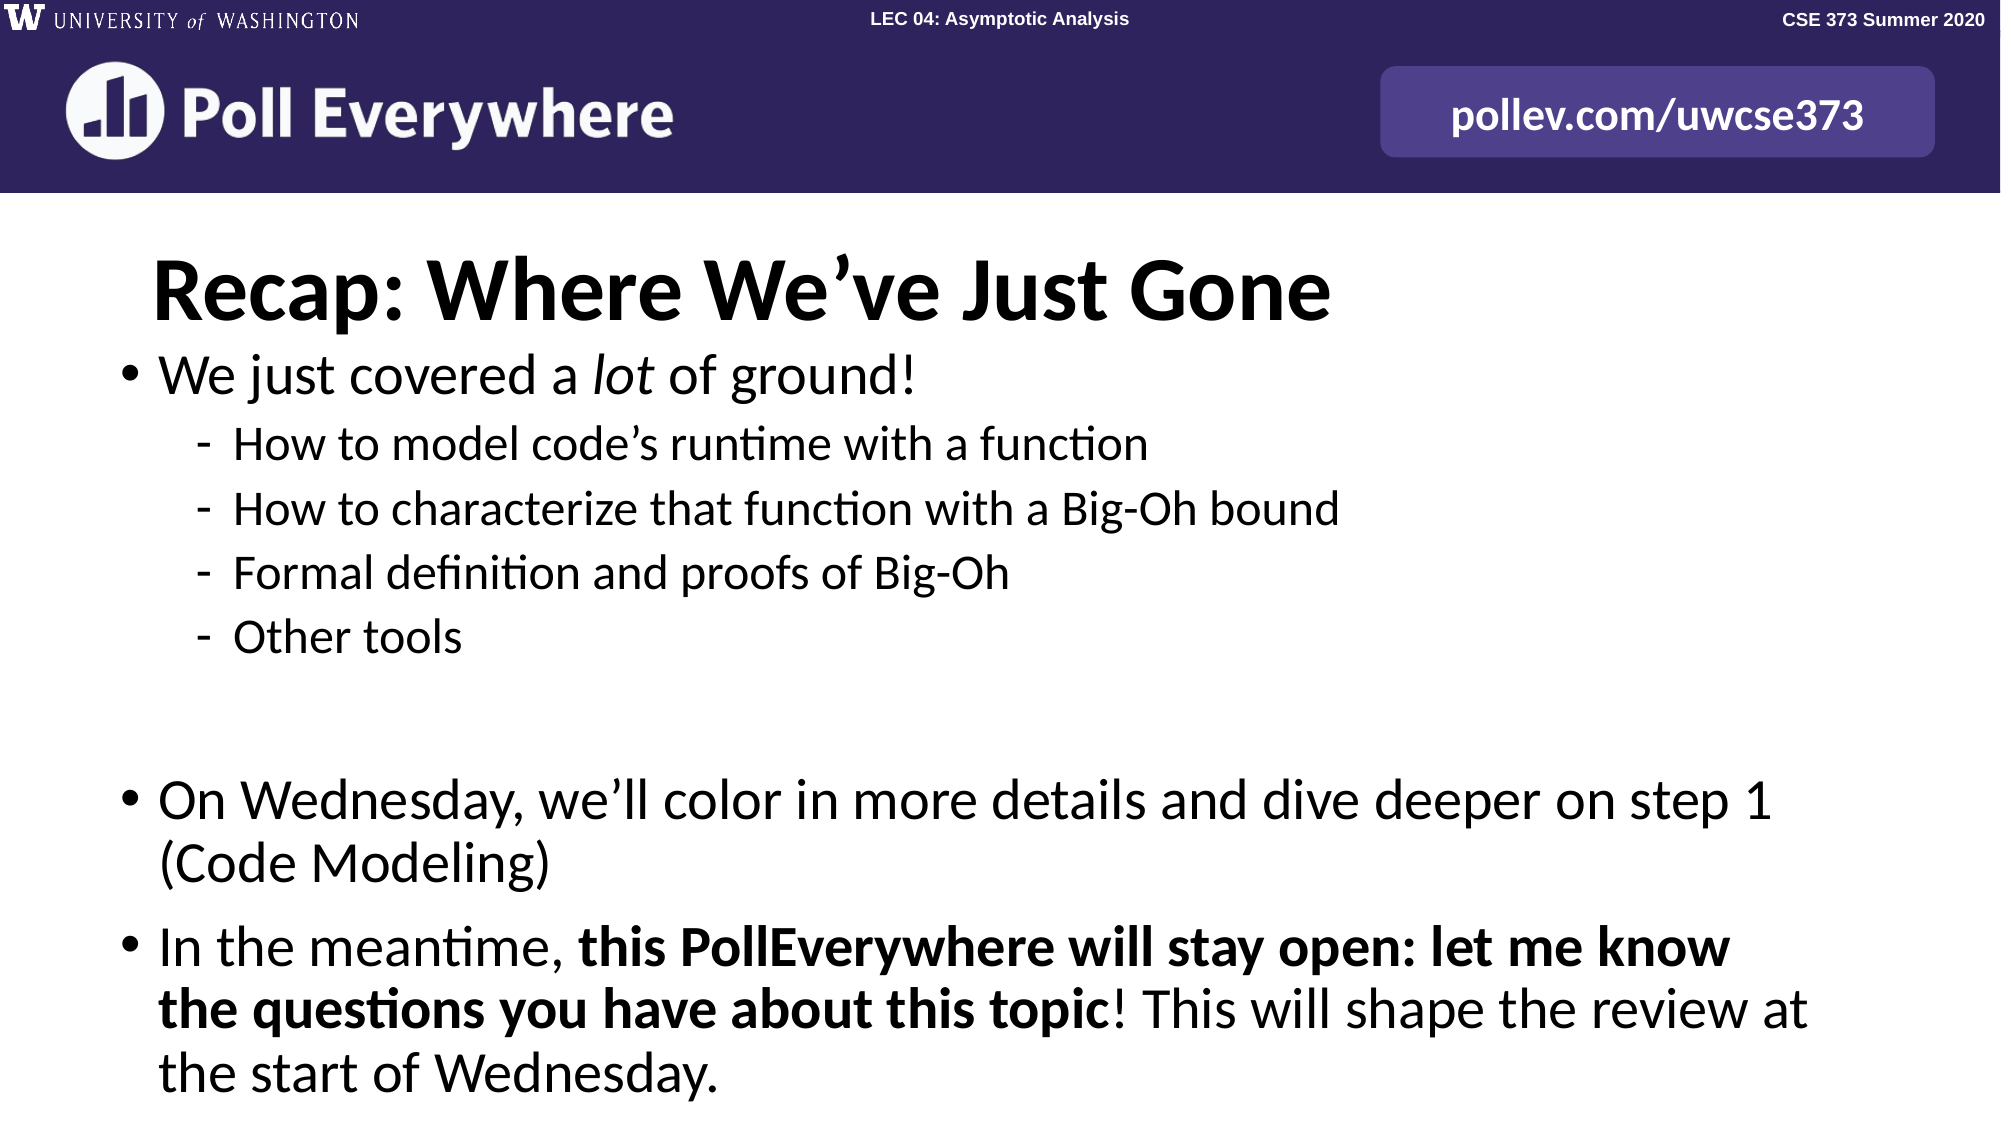

# Recap: Where We’ve Just Gone
We just covered a lot of ground!
How to model code’s runtime with a function
How to characterize that function with a Big-Oh bound
Formal definition and proofs of Big-Oh
Other tools

On Wednesday, we’ll color in more details and dive deeper on step 1 (Code Modeling)
In the meantime, this PollEverywhere will stay open: let me know the questions you have about this topic! This will shape the review at the start of Wednesday.